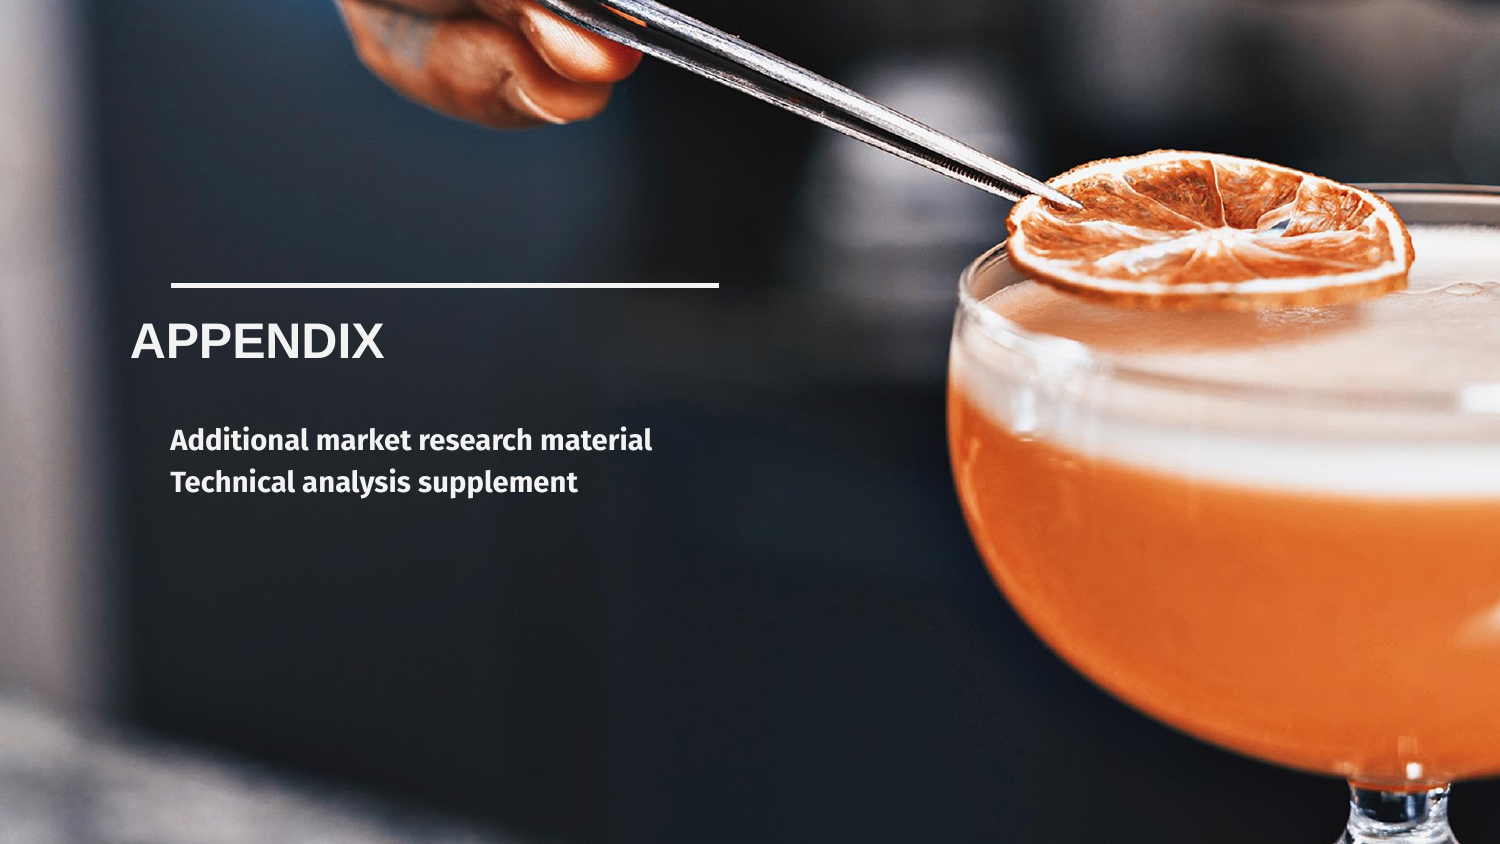

APPENDIX
Additional market research material
Technical analysis supplement